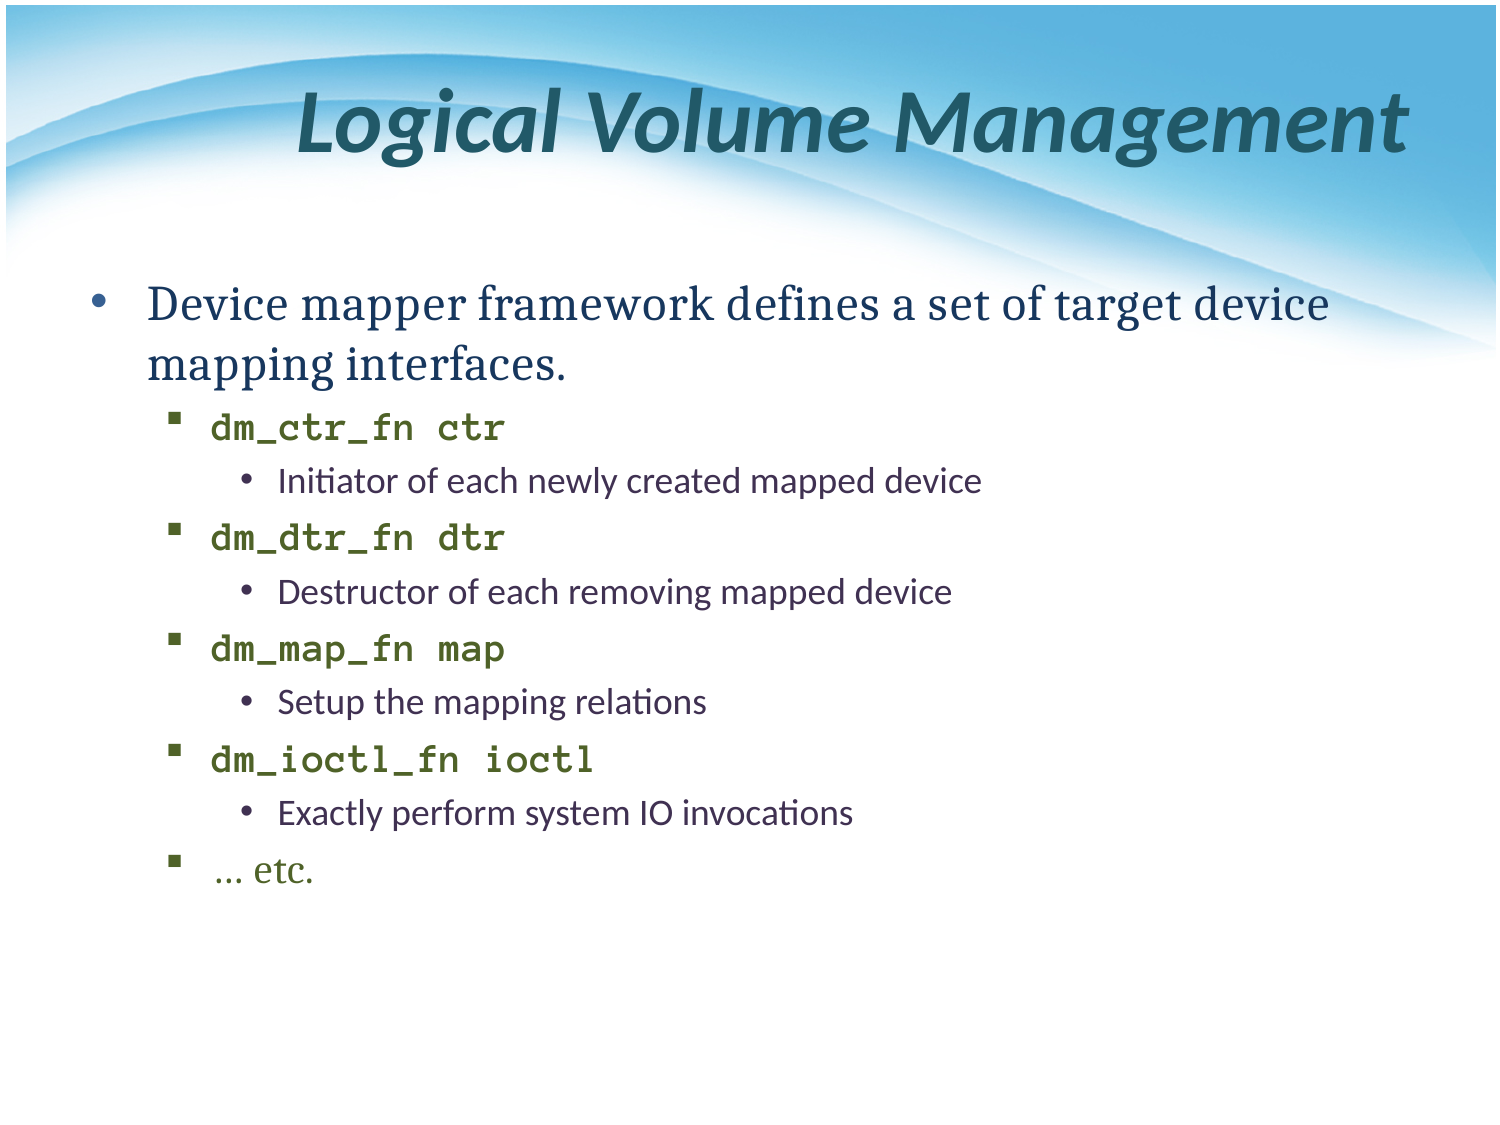

# Logical Volume Management
Device mapper framework defines a set of target device mapping interfaces.
dm_ctr_fn ctr
Initiator of each newly created mapped device
dm_dtr_fn dtr
Destructor of each removing mapped device
dm_map_fn map
Setup the mapping relations
dm_ioctl_fn ioctl
Exactly perform system IO invocations
… etc.